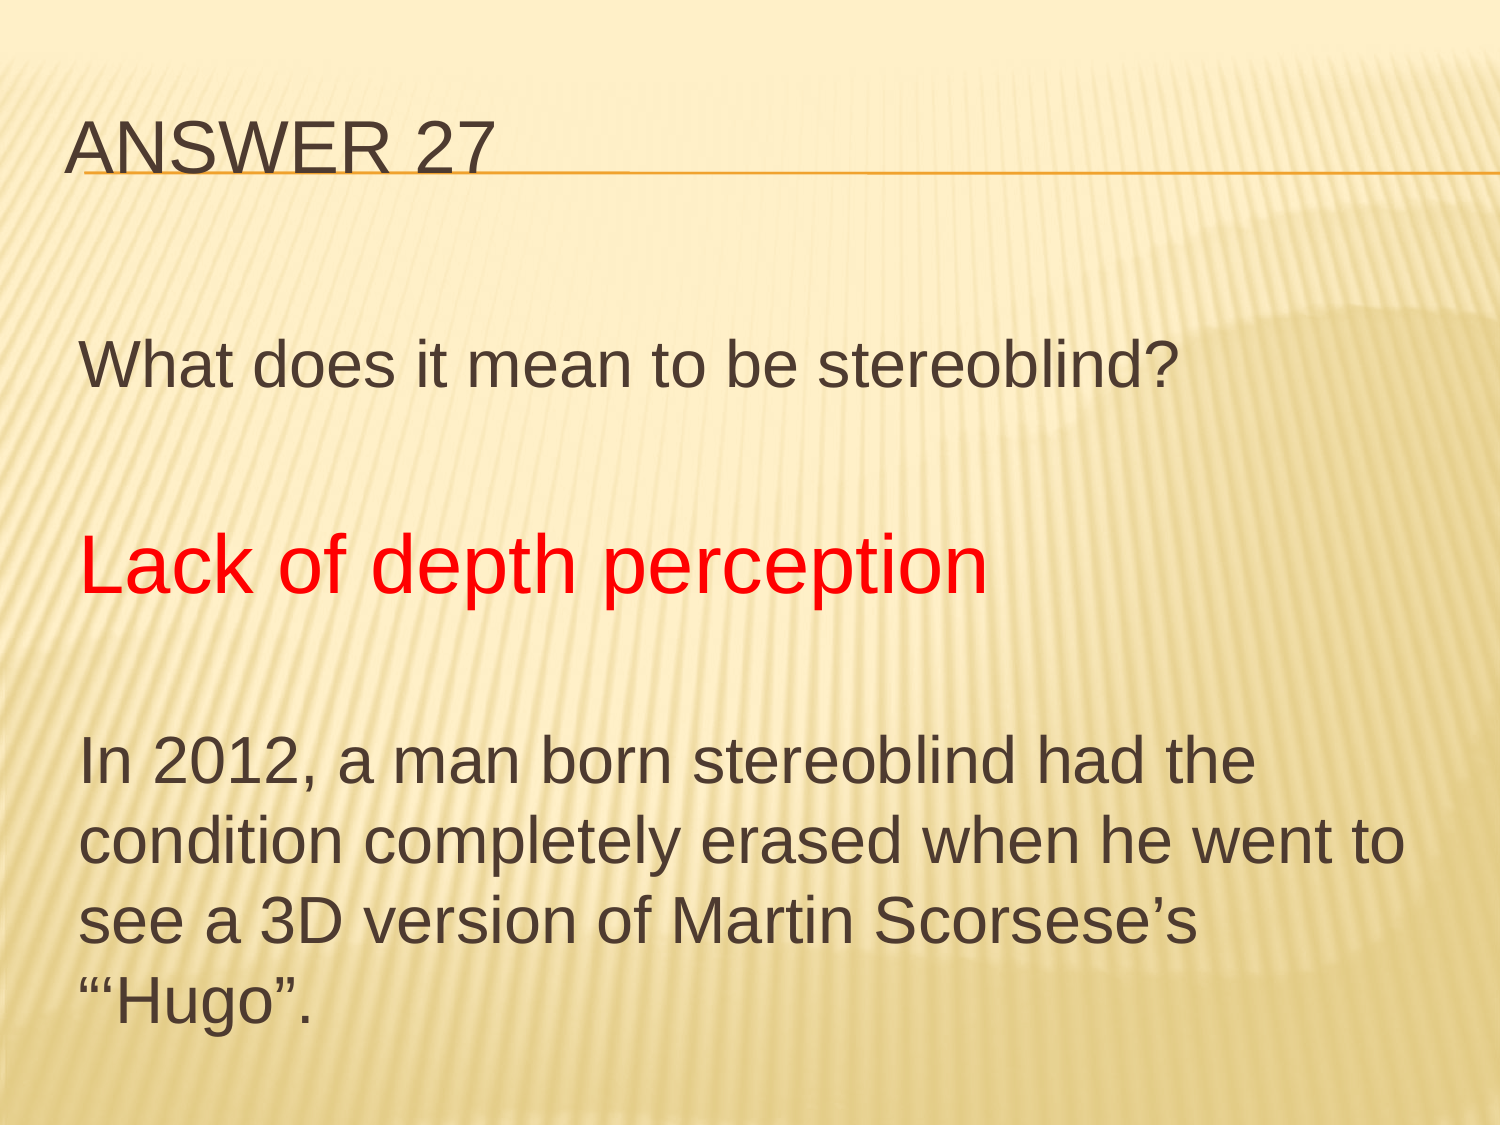

# Answer 27

What does it mean to be stereoblind?

Lack of depth perception

In 2012, a man born stereoblind had the condition completely erased when he went to see a 3D version of Martin Scorsese’s “‘Hugo”.